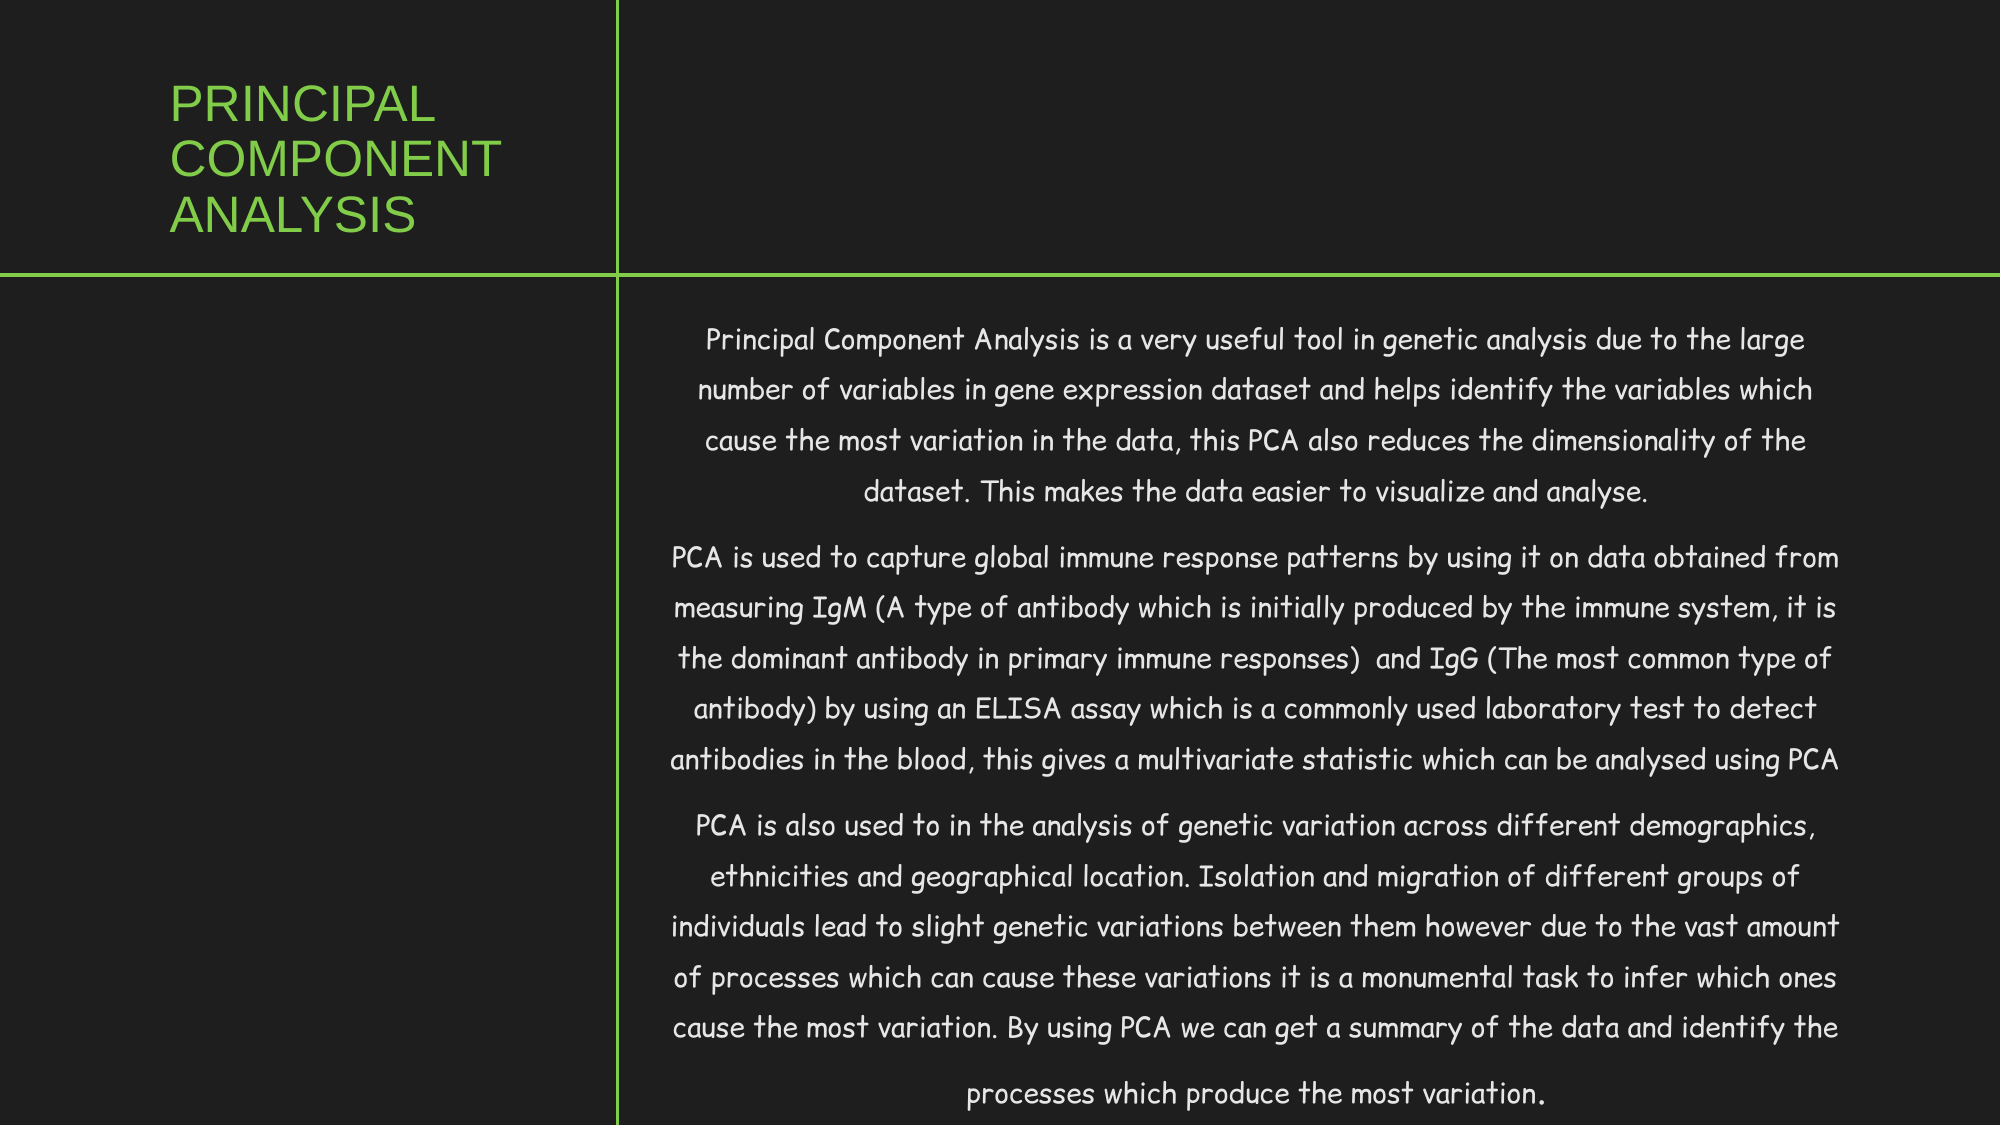

# PRINCIPAL COMPONENT ANALYSIS
Principal Component Analysis is a very useful tool in genetic analysis due to the large number of variables in gene expression dataset and helps identify the variables which cause the most variation in the data, this PCA also reduces the dimensionality of the dataset. This makes the data easier to visualize and analyse.
PCA is used to capture global immune response patterns by using it on data obtained from measuring IgM (A type of antibody which is initially produced by the immune system, it is the dominant antibody in primary immune responses)  and IgG (The most common type of antibody) by using an ELISA assay which is a commonly used laboratory test to detect antibodies in the blood, this gives a multivariate statistic which can be analysed using PCA
PCA is also used to in the analysis of genetic variation across different demographics, ethnicities and geographical location. Isolation and migration of different groups of individuals lead to slight genetic variations between them however due to the vast amount of processes which can cause these variations it is a monumental task to infer which ones cause the most variation. By using PCA we can get a summary of the data and identify the processes which produce the most variation.